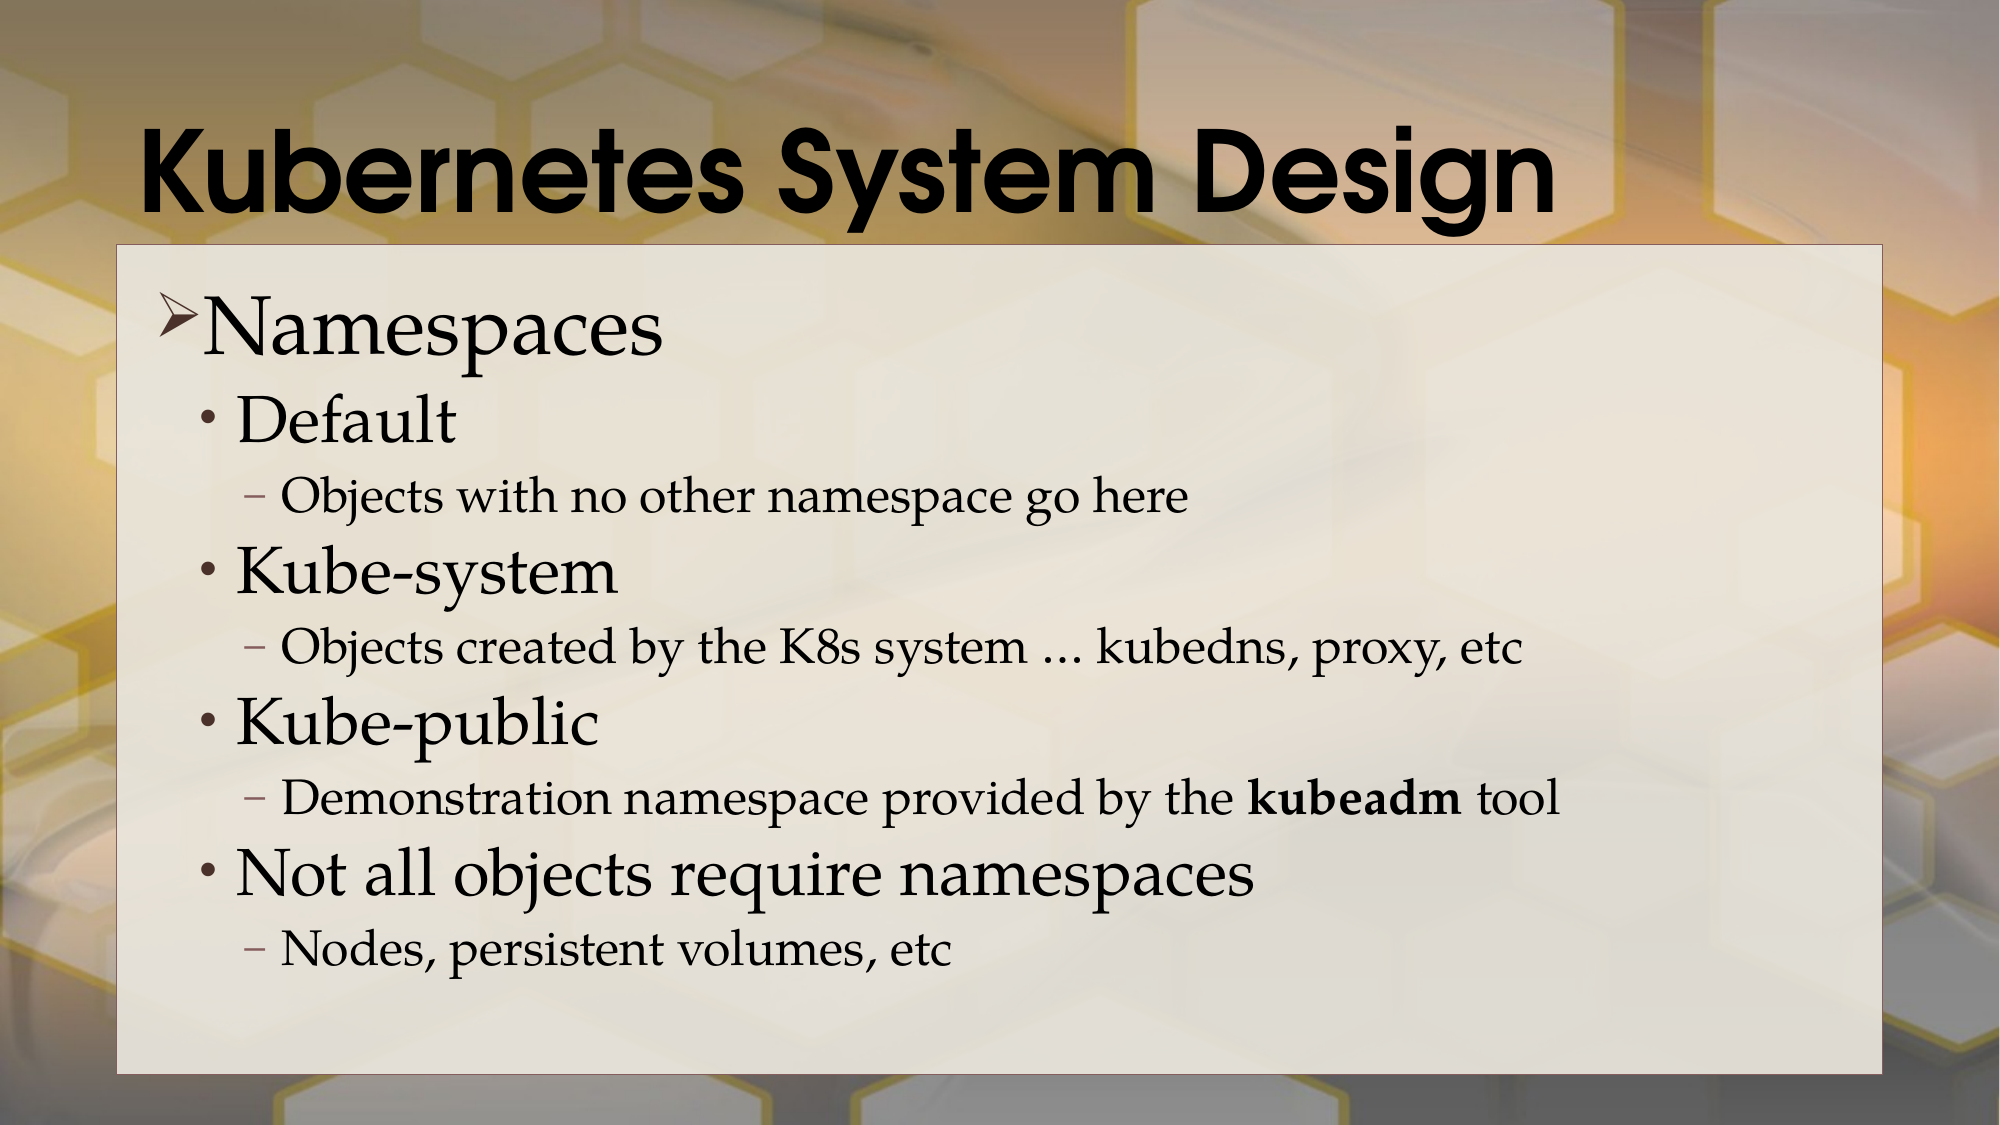

# Kubernetes System Design
Namespaces
Default
Objects with no other namespace go here
Kube-system
Objects created by the K8s system … kubedns, proxy, etc
Kube-public
Demonstration namespace provided by the kubeadm tool
Not all objects require namespaces
Nodes, persistent volumes, etc